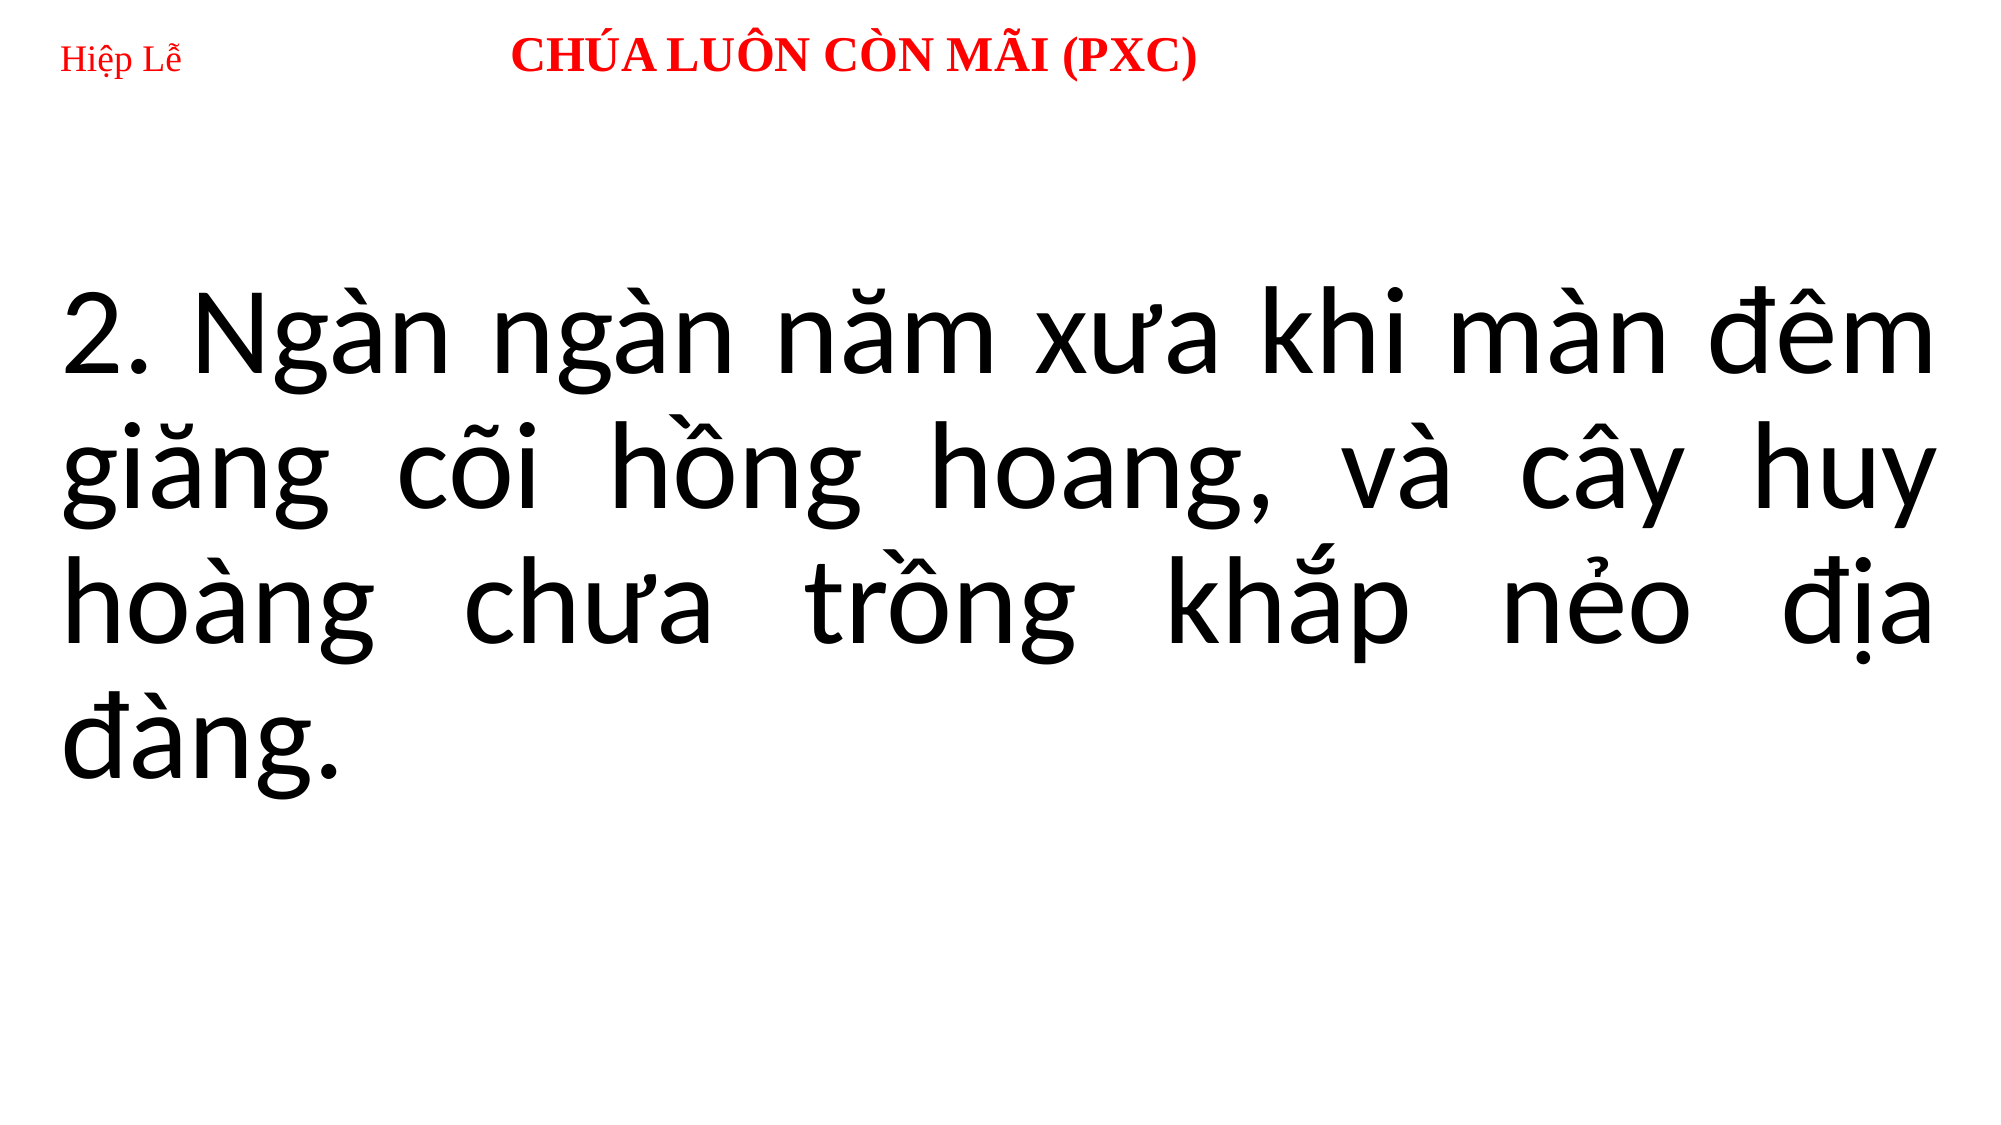

# Hiệp Lễ                    	CHÚA LUÔN CÒN MÃI (PXC)
2. Ngàn ngàn năm xưa khi màn đêm giăng cõi hồng hoang, và cây huy hoàng chưa trồng khắp nẻo địa đàng.